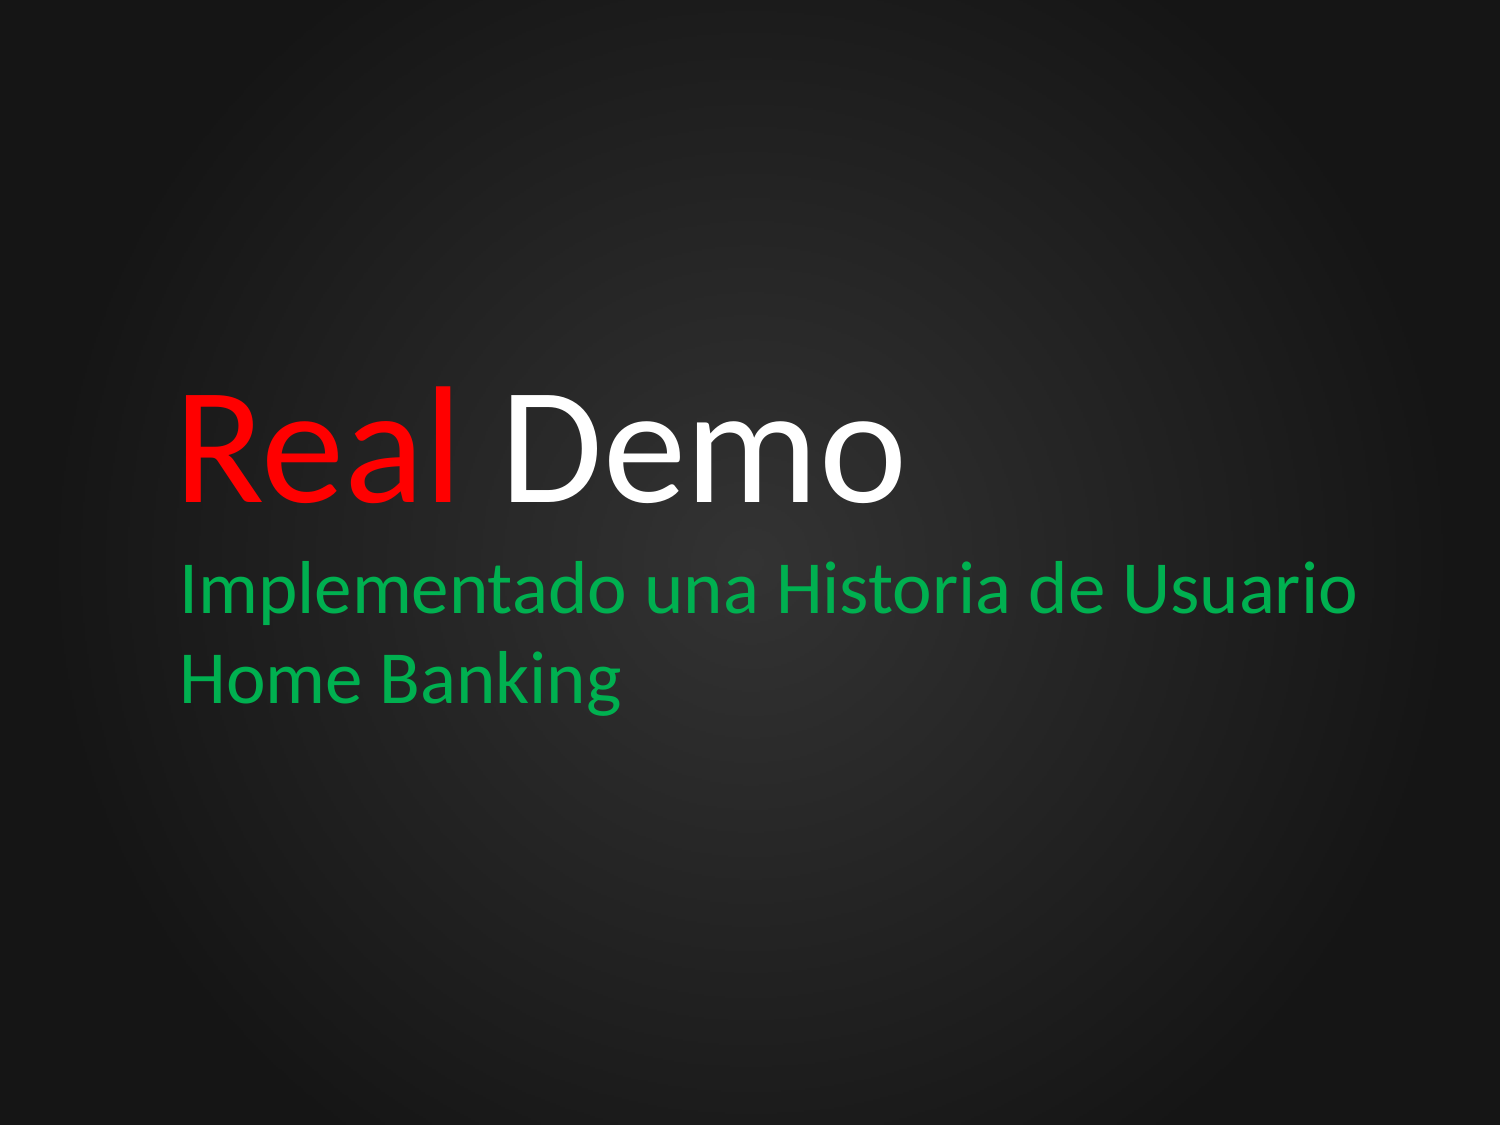

# Real Demo
Implementado una Historia de Usuario
Home Banking